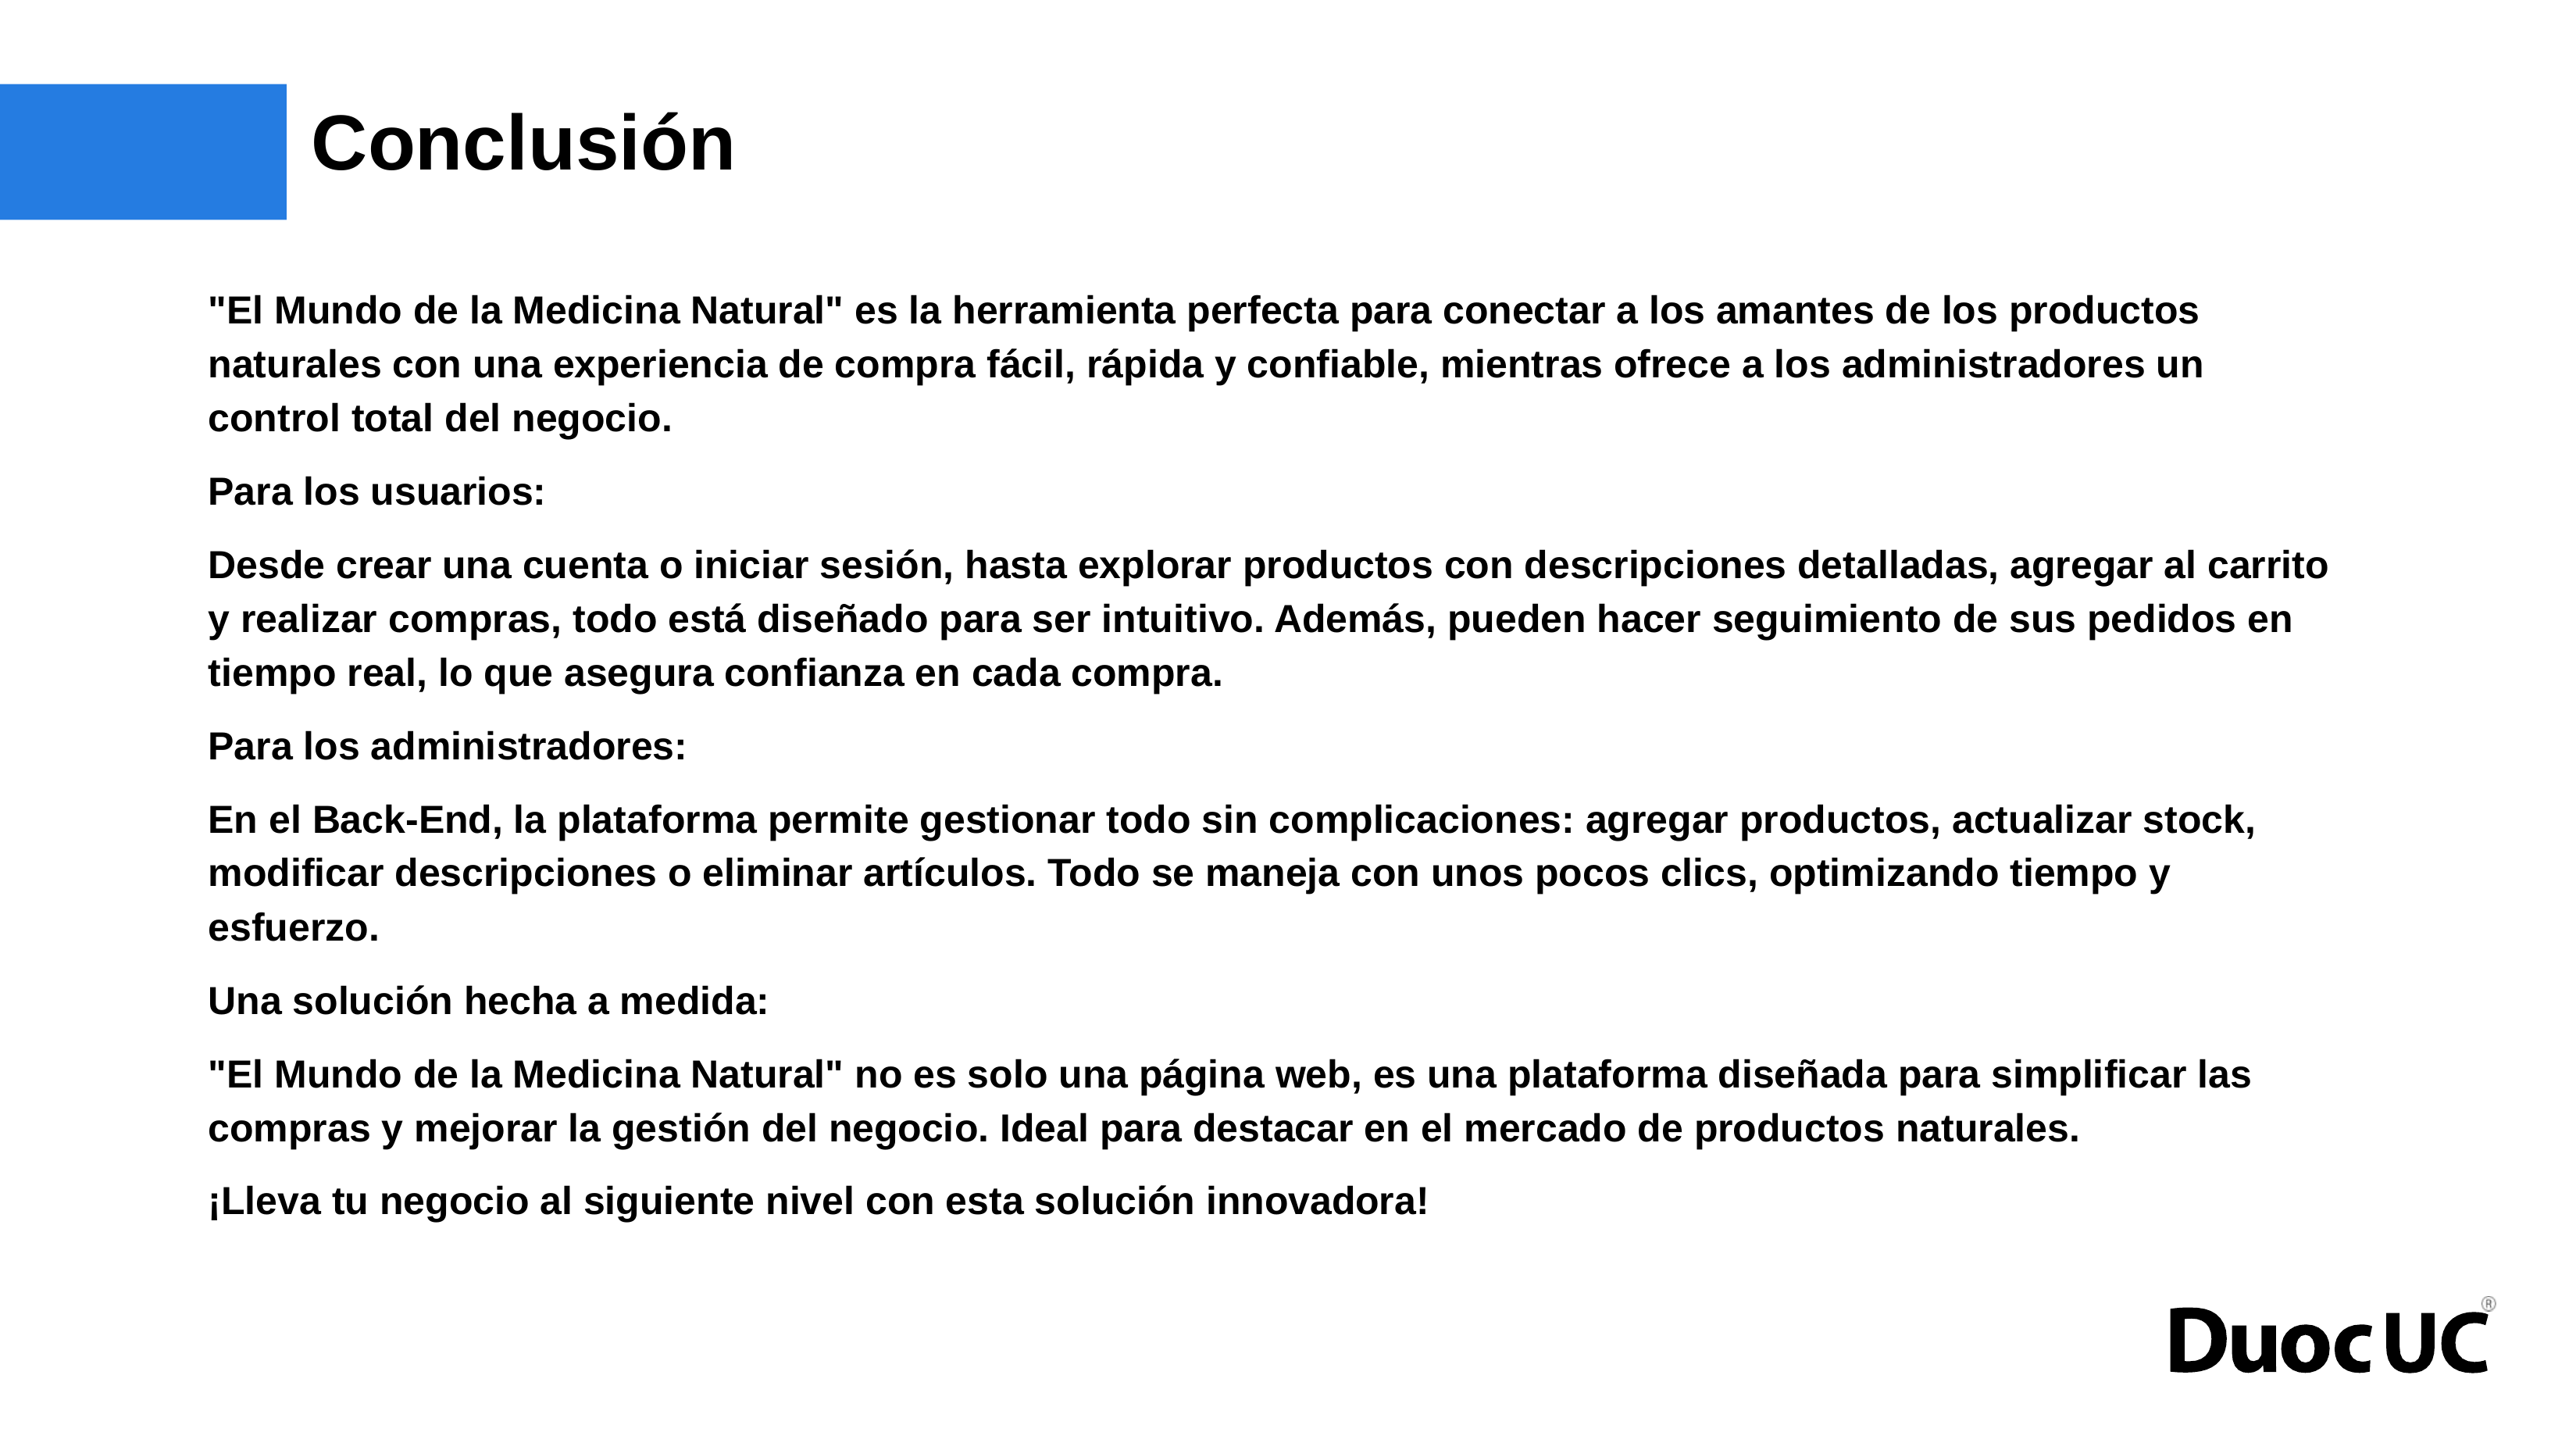

# Conclusión
"El Mundo de la Medicina Natural" es la herramienta perfecta para conectar a los amantes de los productos naturales con una experiencia de compra fácil, rápida y confiable, mientras ofrece a los administradores un control total del negocio.
Para los usuarios:
Desde crear una cuenta o iniciar sesión, hasta explorar productos con descripciones detalladas, agregar al carrito y realizar compras, todo está diseñado para ser intuitivo. Además, pueden hacer seguimiento de sus pedidos en tiempo real, lo que asegura confianza en cada compra.
Para los administradores:
En el Back-End, la plataforma permite gestionar todo sin complicaciones: agregar productos, actualizar stock, modificar descripciones o eliminar artículos. Todo se maneja con unos pocos clics, optimizando tiempo y esfuerzo.
Una solución hecha a medida:
"El Mundo de la Medicina Natural" no es solo una página web, es una plataforma diseñada para simplificar las compras y mejorar la gestión del negocio. Ideal para destacar en el mercado de productos naturales.
¡Lleva tu negocio al siguiente nivel con esta solución innovadora!